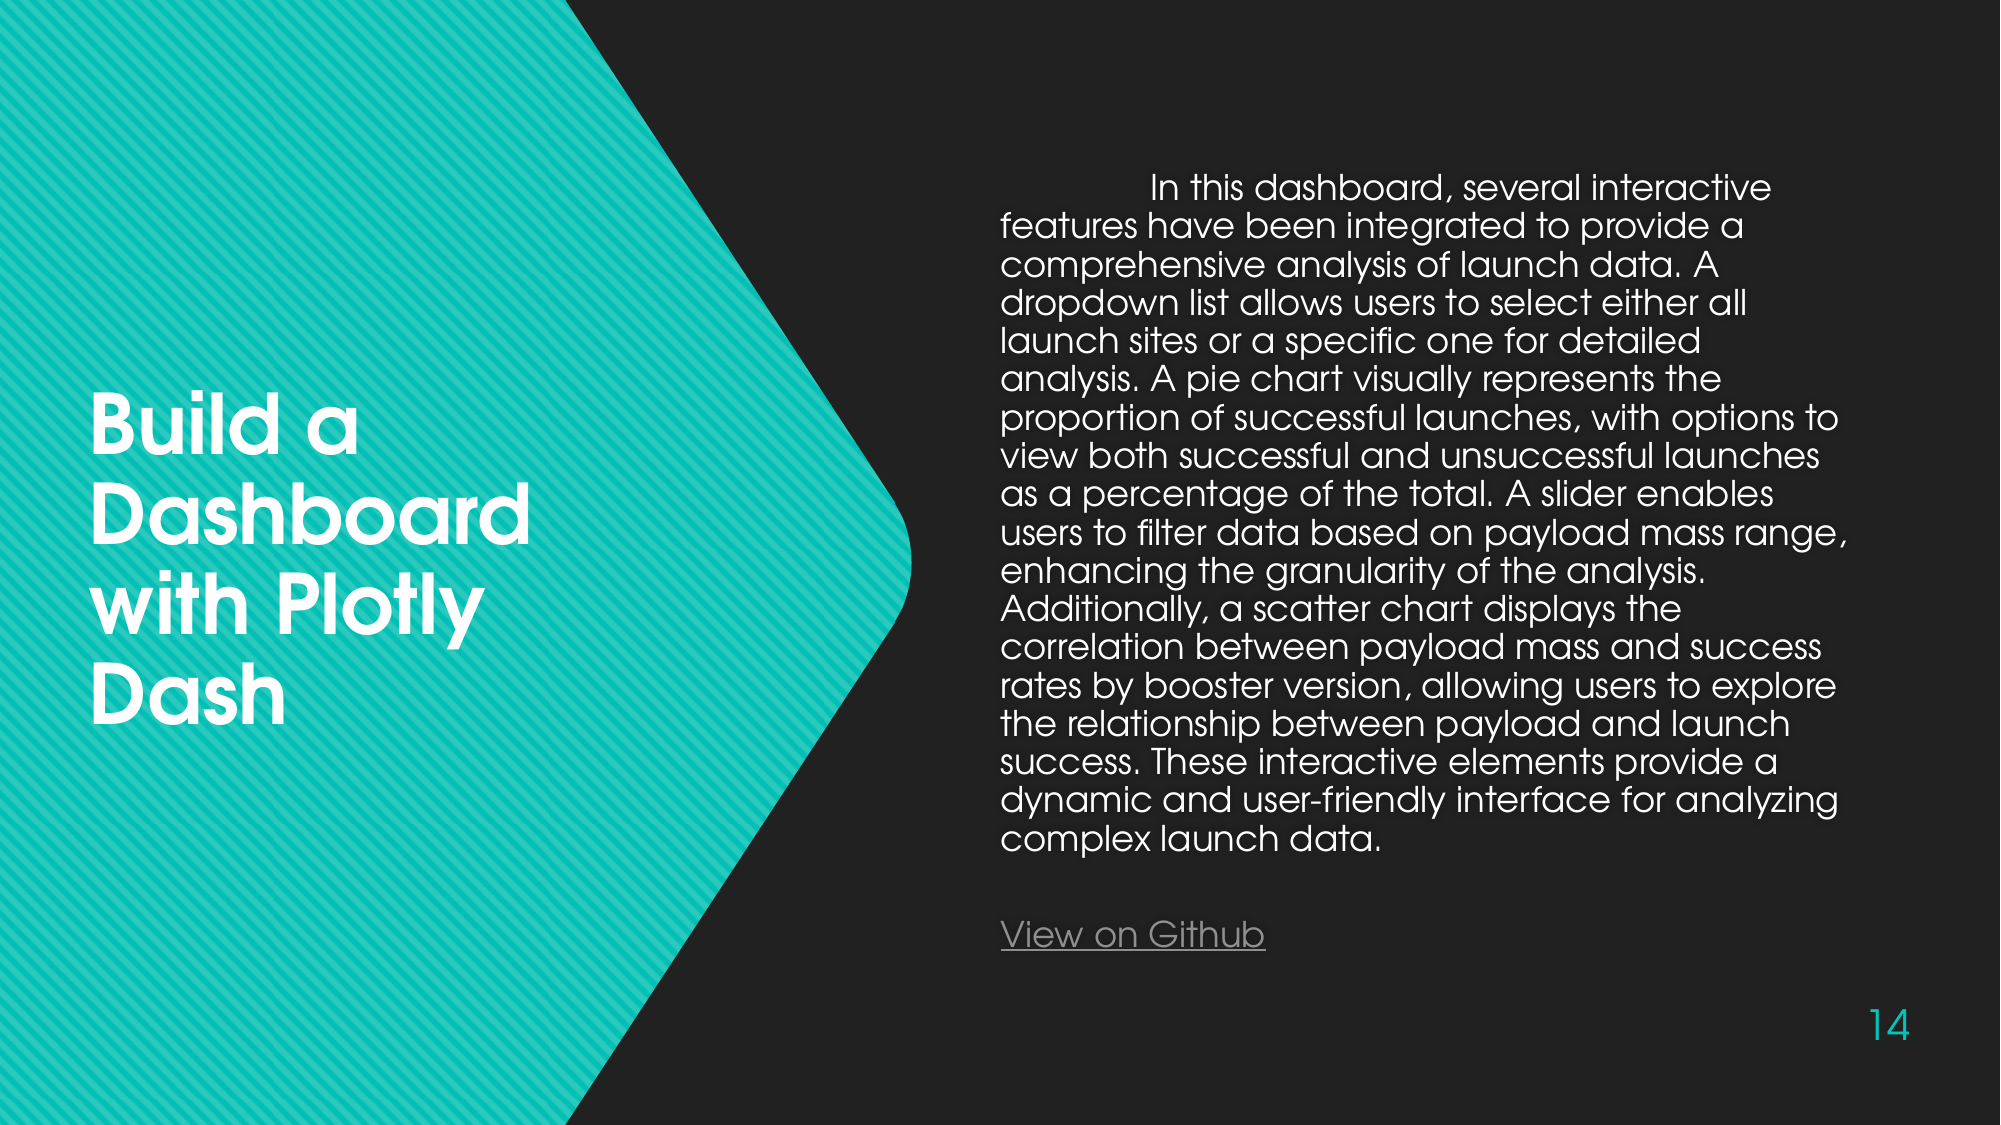

In this dashboard, several interactive features have been integrated to provide a comprehensive analysis of launch data. A dropdown list allows users to select either all launch sites or a specific one for detailed analysis. A pie chart visually represents the proportion of successful launches, with options to view both successful and unsuccessful launches as a percentage of the total. A slider enables users to filter data based on payload mass range, enhancing the granularity of the analysis. Additionally, a scatter chart displays the correlation between payload mass and success rates by booster version, allowing users to explore the relationship between payload and launch success. These interactive elements provide a dynamic and user-friendly interface for analyzing complex launch data.
View on Github
Build a Dashboard with Plotly Dash
14